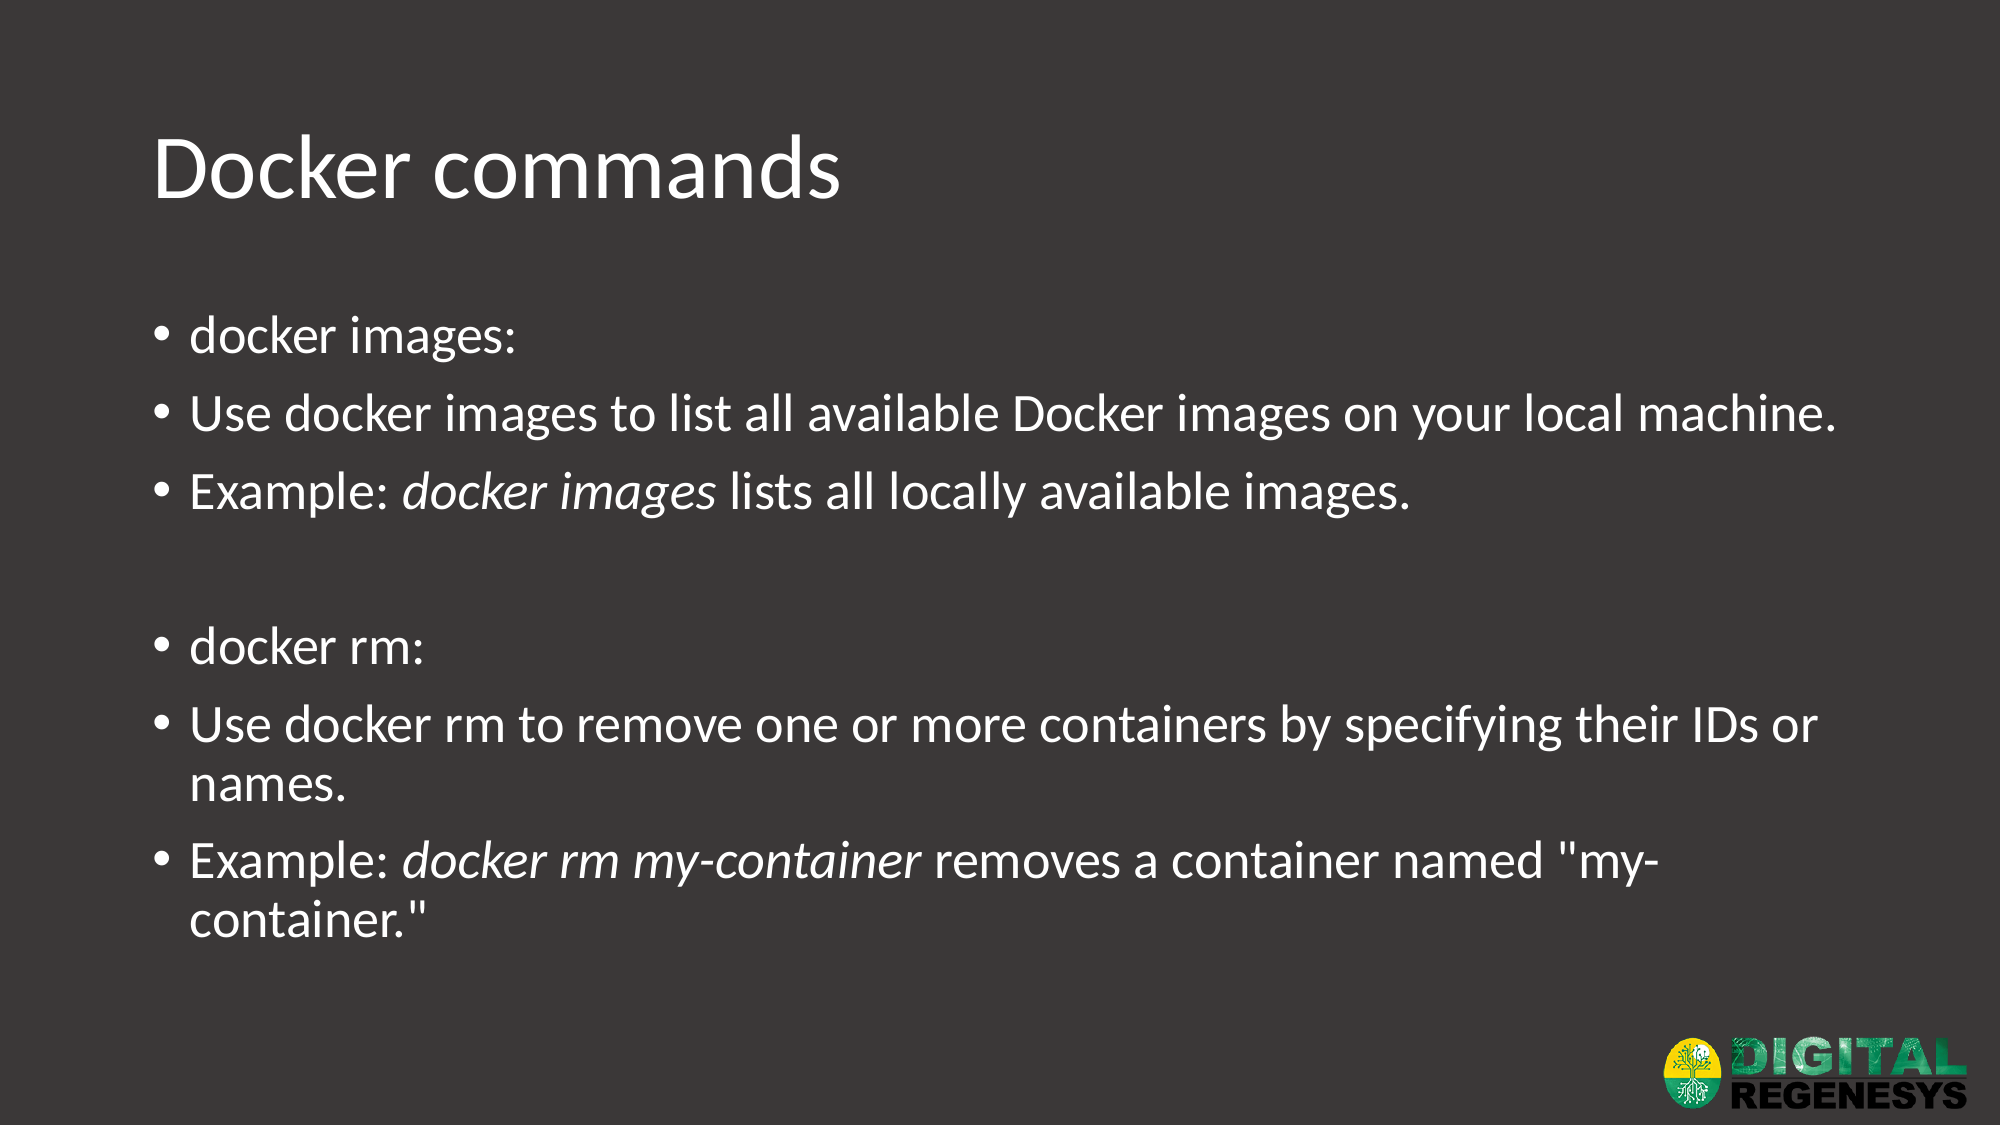

# Docker commands
docker images:
Use docker images to list all available Docker images on your local machine.
Example: docker images lists all locally available images.

docker rm:
Use docker rm to remove one or more containers by specifying their IDs or names.
Example: docker rm my-container removes a container named "my-container."